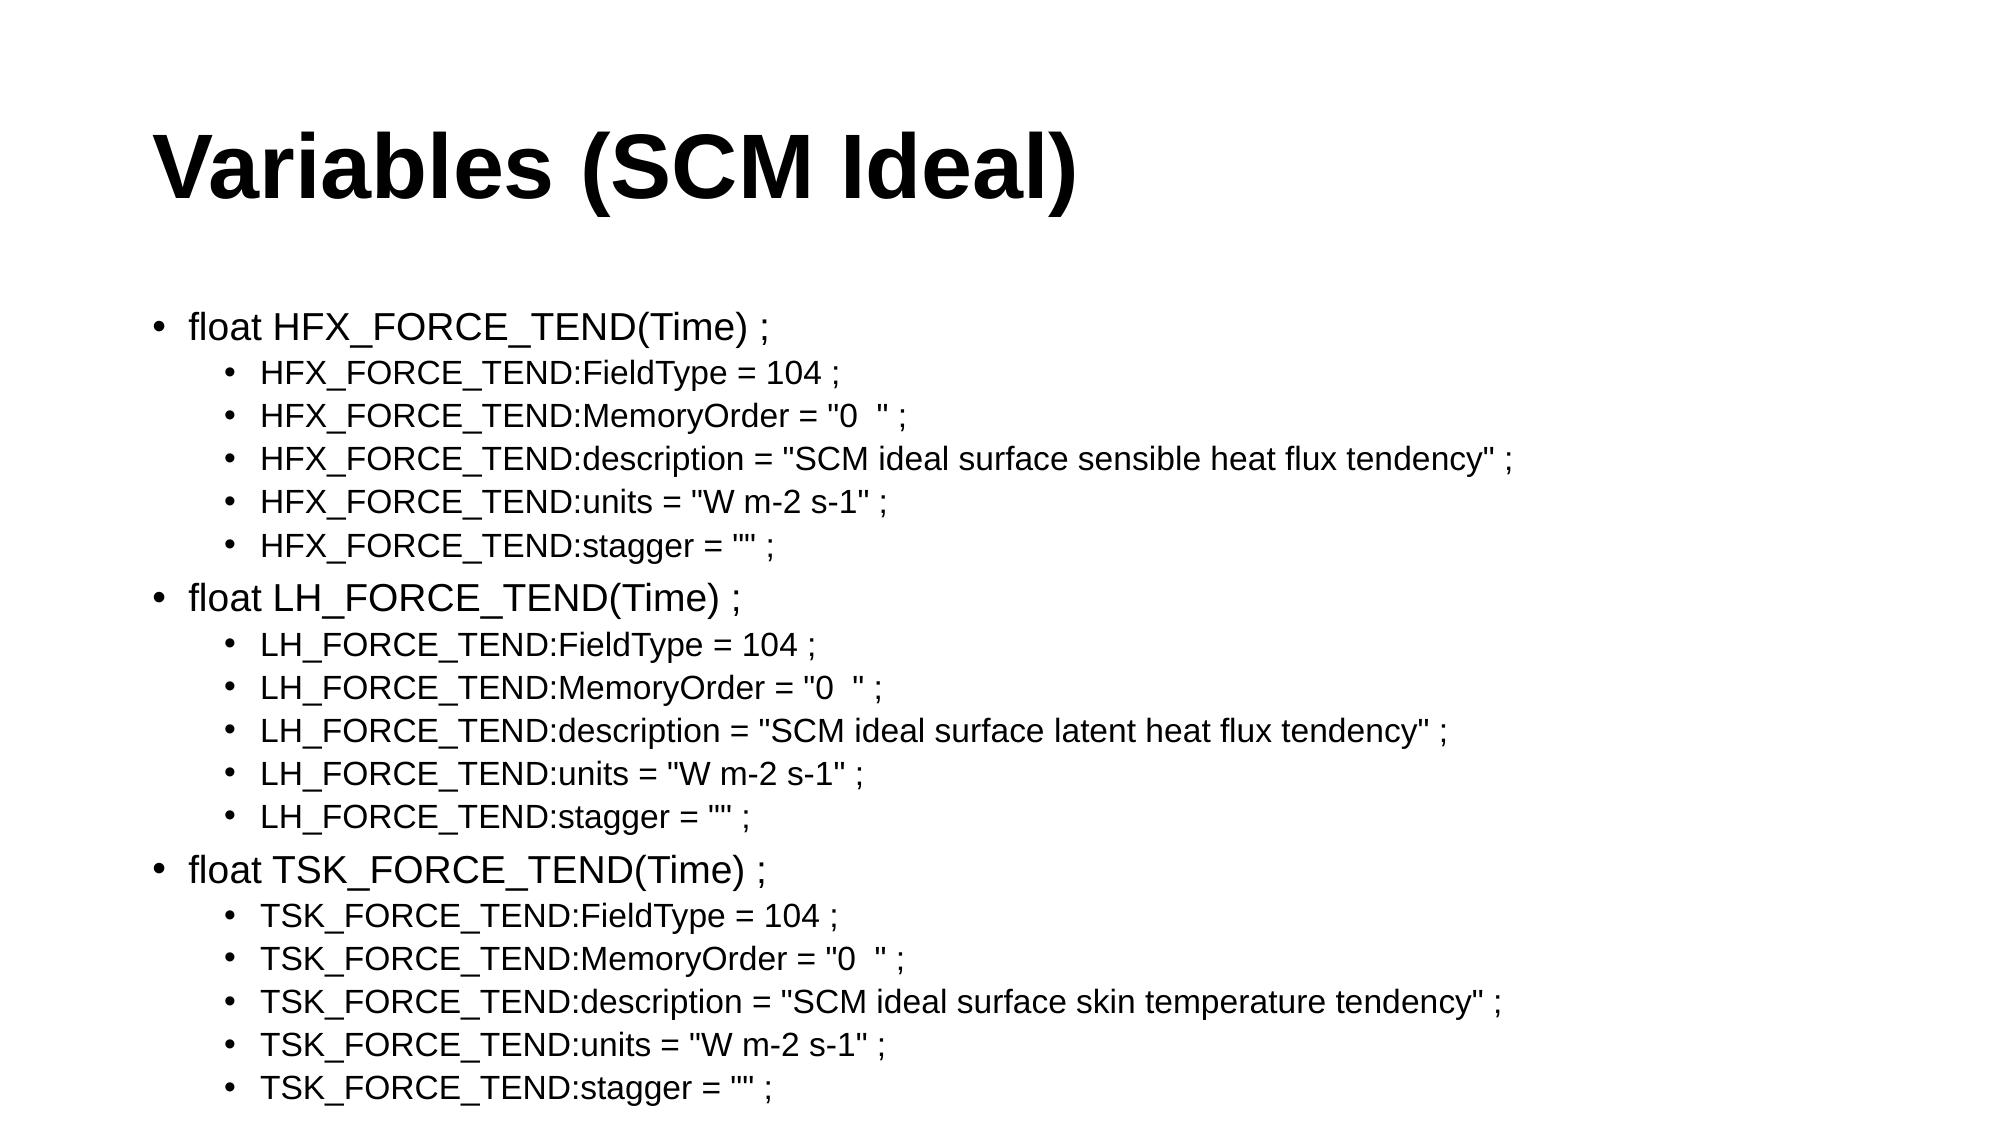

# Variables (SCM Ideal)
float HFX_FORCE_TEND(Time) ;
HFX_FORCE_TEND:FieldType = 104 ;
HFX_FORCE_TEND:MemoryOrder = "0  " ;
HFX_FORCE_TEND:description = "SCM ideal surface sensible heat flux tendency" ;
HFX_FORCE_TEND:units = "W m-2 s-1" ;
HFX_FORCE_TEND:stagger = "" ;
float LH_FORCE_TEND(Time) ;
LH_FORCE_TEND:FieldType = 104 ;
LH_FORCE_TEND:MemoryOrder = "0  " ;
LH_FORCE_TEND:description = "SCM ideal surface latent heat flux tendency" ;
LH_FORCE_TEND:units = "W m-2 s-1" ;
LH_FORCE_TEND:stagger = "" ;
float TSK_FORCE_TEND(Time) ;
TSK_FORCE_TEND:FieldType = 104 ;
TSK_FORCE_TEND:MemoryOrder = "0  " ;
TSK_FORCE_TEND:description = "SCM ideal surface skin temperature tendency" ;
TSK_FORCE_TEND:units = "W m-2 s-1" ;
TSK_FORCE_TEND:stagger = "" ;